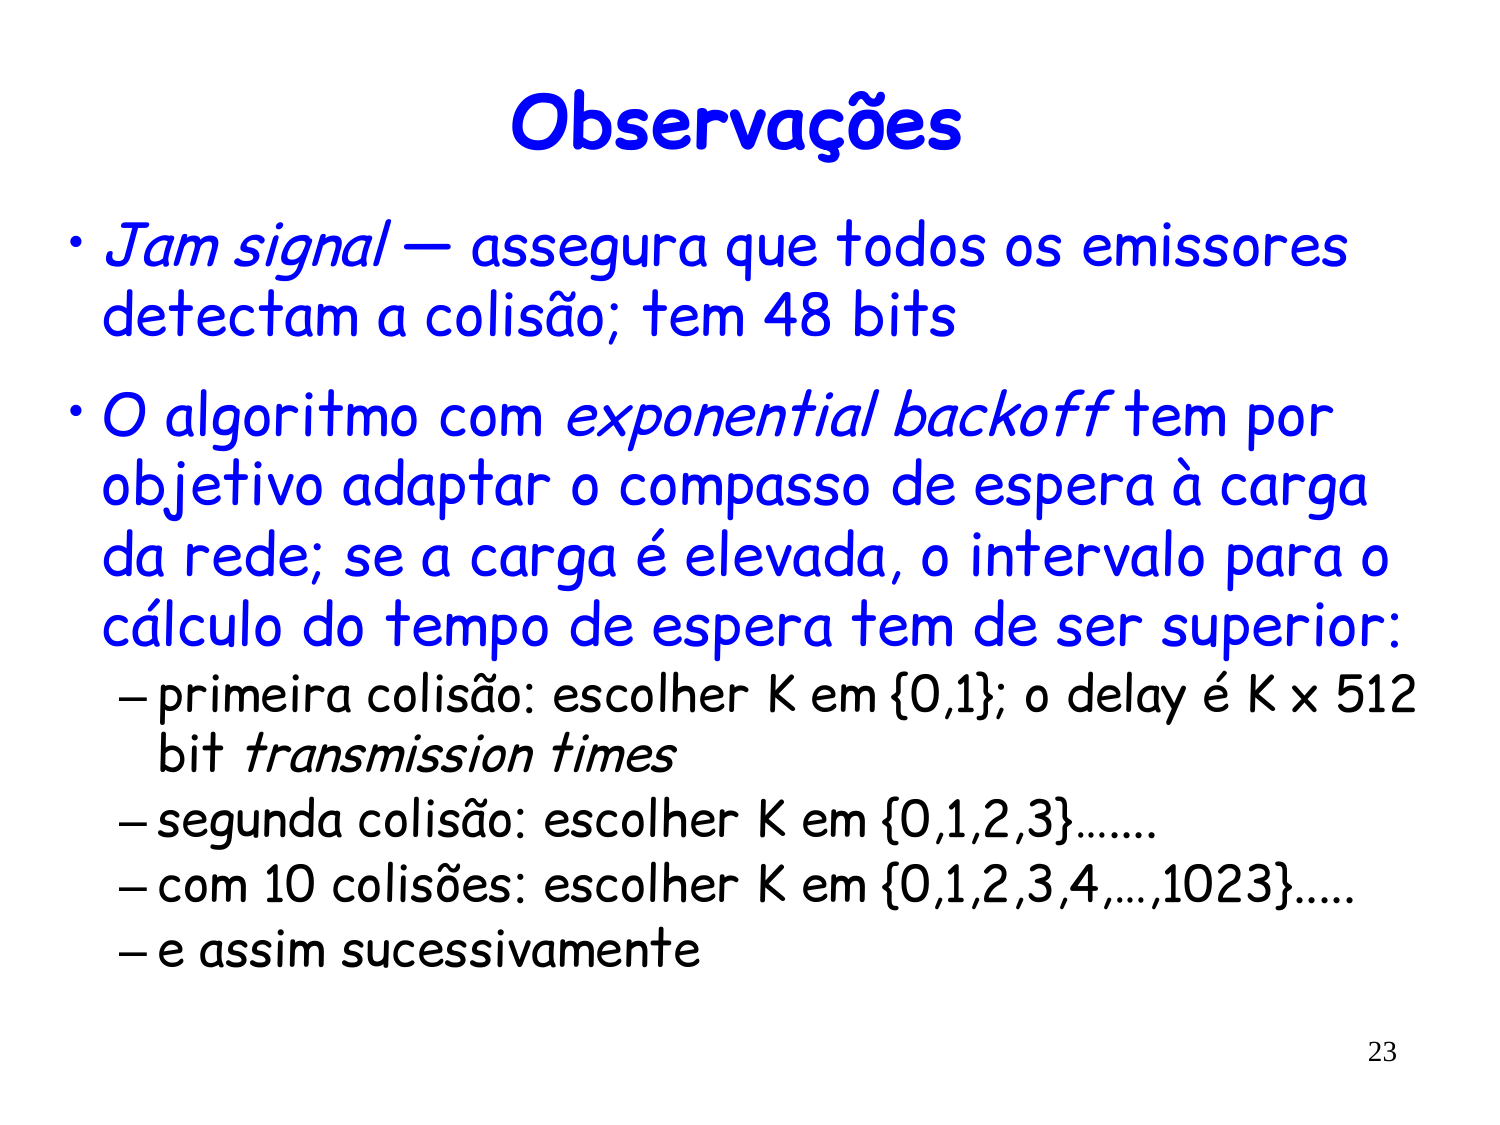

# Observações
Jam signal — assegura que todos os emissores detectam a colisão; tem 48 bits
O algoritmo com exponential backoff tem por objetivo adaptar o compasso de espera à carga da rede; se a carga é elevada, o intervalo para o cálculo do tempo de espera tem de ser superior:
primeira colisão: escolher K em {0,1}; o delay é K x 512 bit transmission times
segunda colisão: escolher K em {0,1,2,3}…....
com 10 colisões: escolher K em {0,1,2,3,4,…,1023}.....
e assim sucessivamente

23